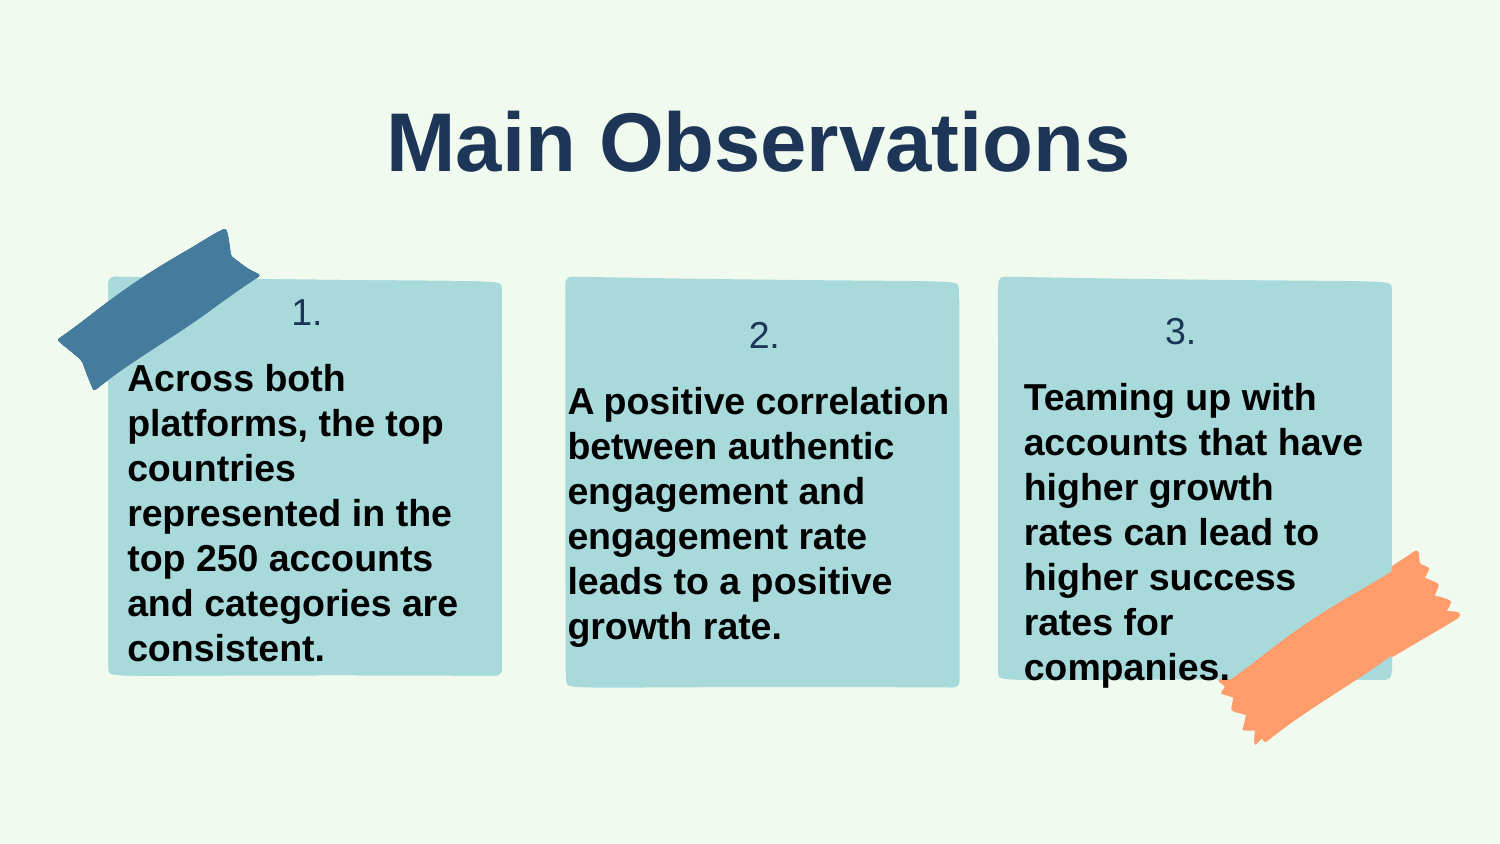

Main Observations

1.
Across both platforms, the top countries represented in the top 250 accounts and categories are consistent.

3.
Teaming up with accounts that have higher growth rates can lead to higher success rates for companies.
2.
A positive correlation between authentic engagement and engagement rate leads to a positive growth rate.